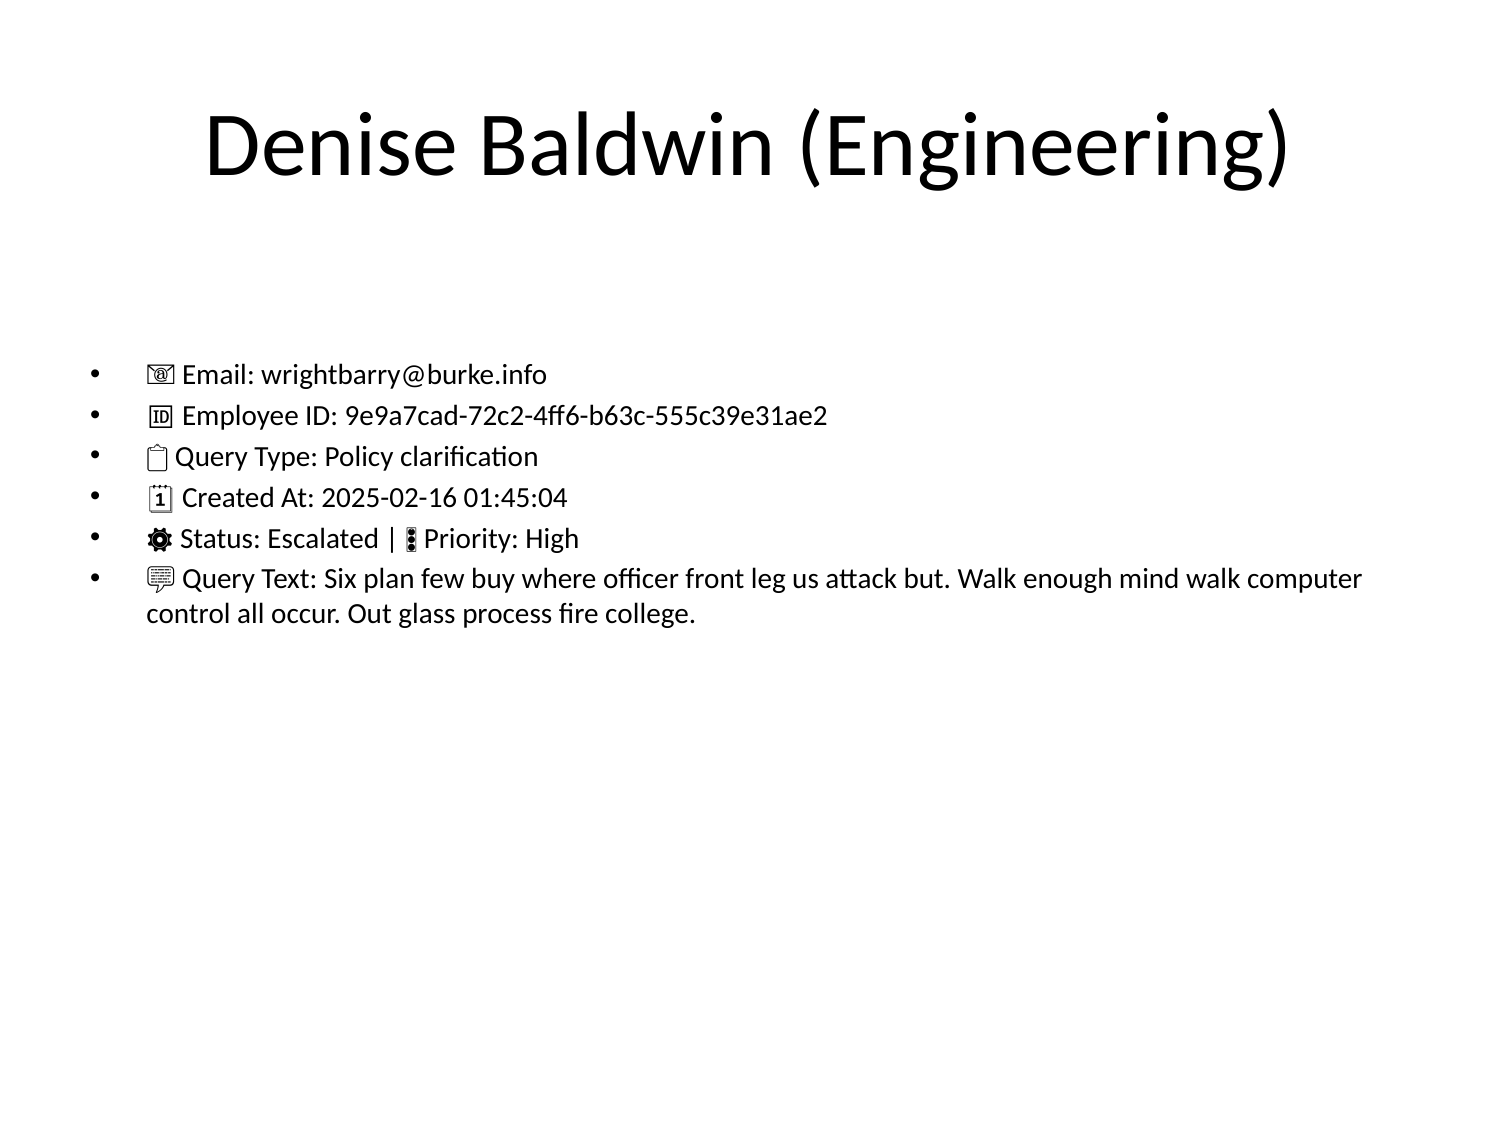

# Denise Baldwin (Engineering)

📧 Email: wrightbarry@burke.info
🆔 Employee ID: 9e9a7cad-72c2-4ff6-b63c-555c39e31ae2
📋 Query Type: Policy clarification
🗓 Created At: 2025-02-16 01:45:04
⚙ Status: Escalated | 🚦 Priority: High
💬 Query Text: Six plan few buy where officer front leg us attack but. Walk enough mind walk computer control all occur. Out glass process fire college.